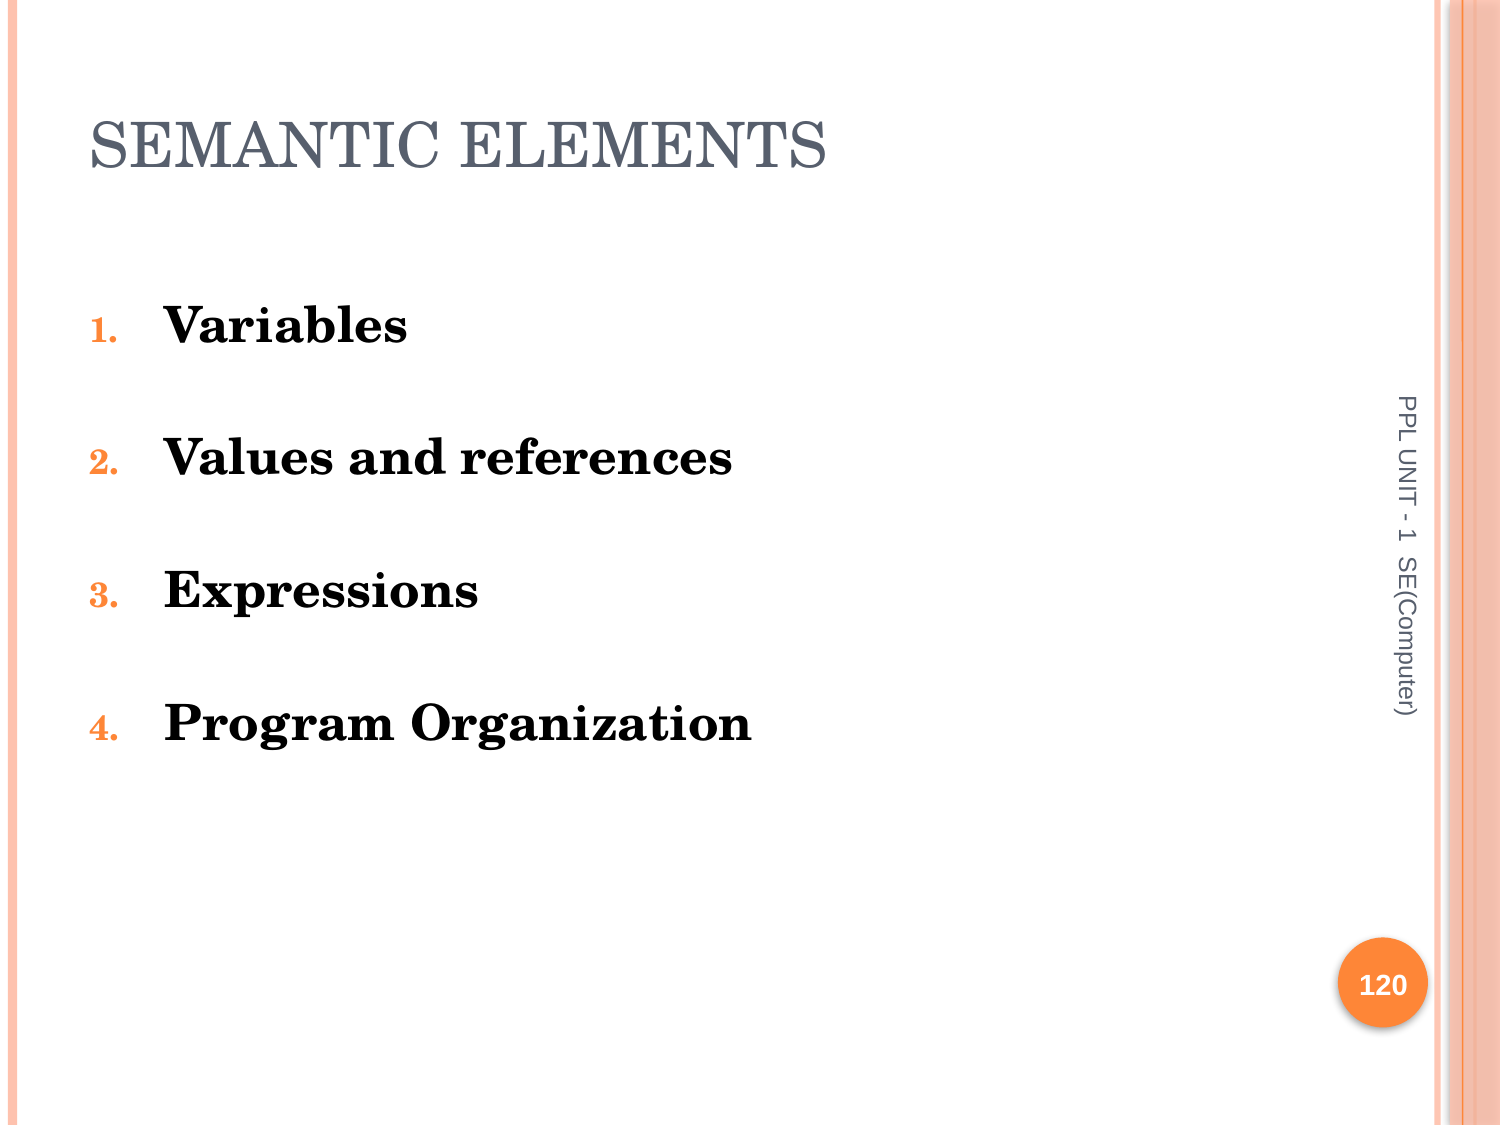

# Semantic Elements
Variables
Values and references
Expressions
Program Organization

PPL UNIT - 1  SE(Computer)
120